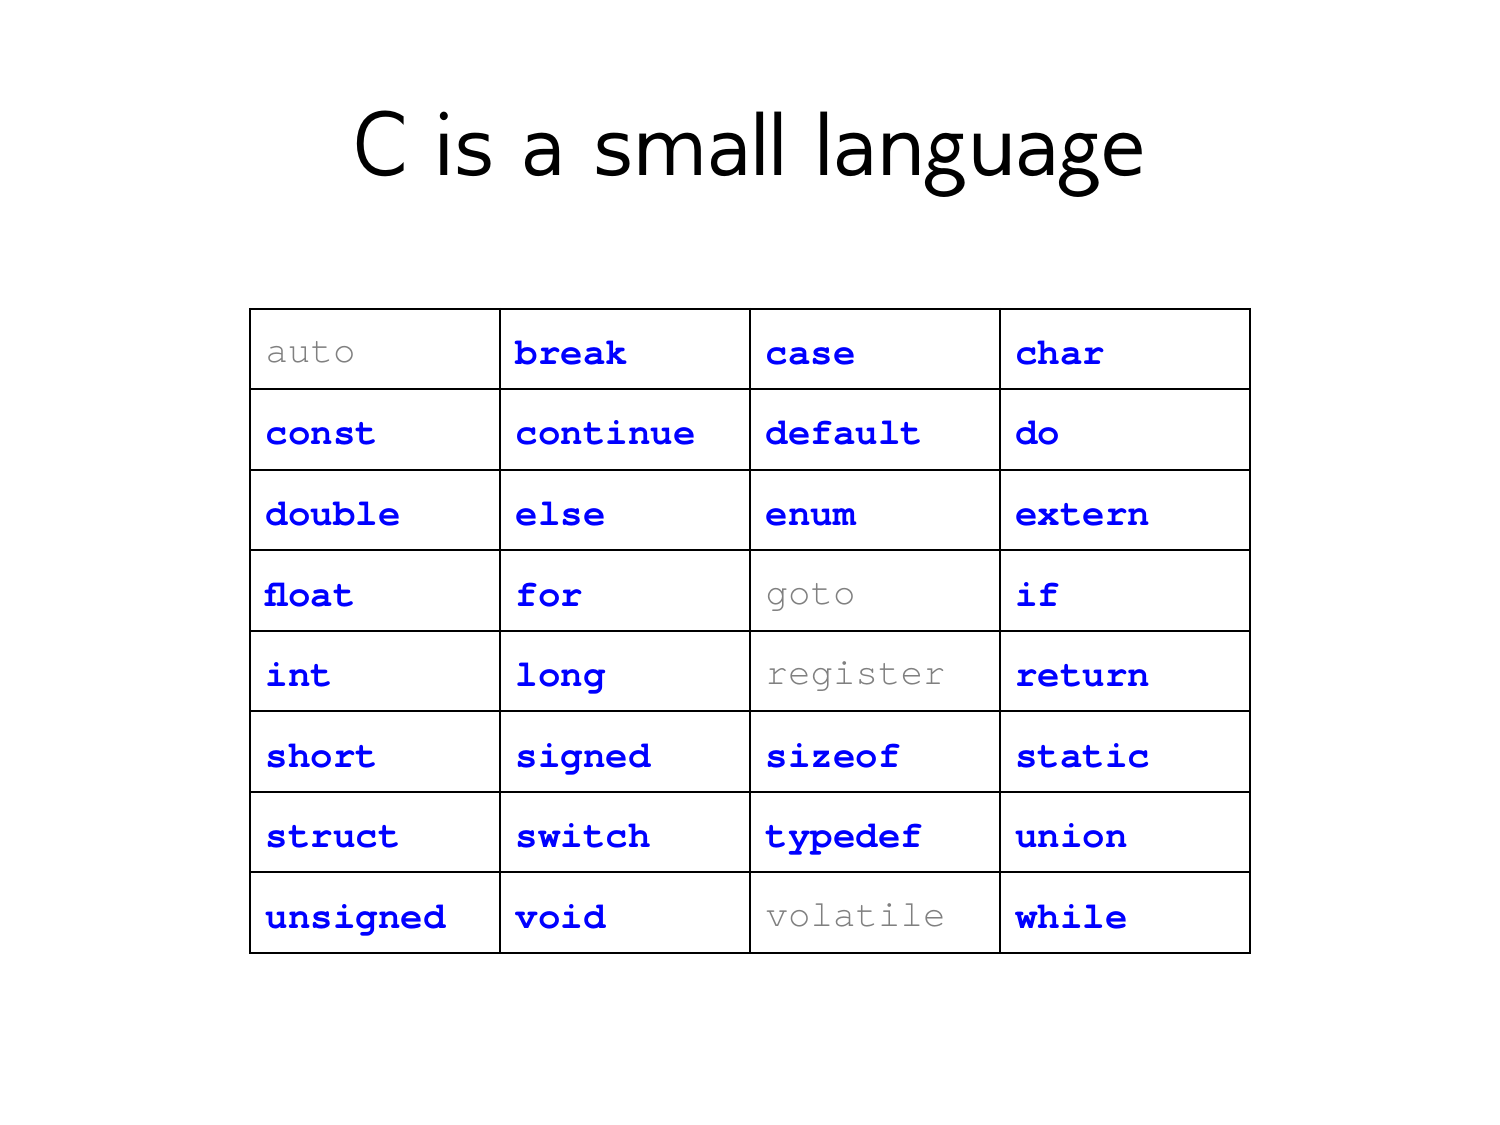

# C is a small language
| auto | break | case | char |
| --- | --- | --- | --- |
| const | continue | default | do |
| double | else | enum | extern |
| float | for | goto | if |
| int | long | register | return |
| short | signed | sizeof | static |
| struct | switch | typedef | union |
| unsigned | void | volatile | while |